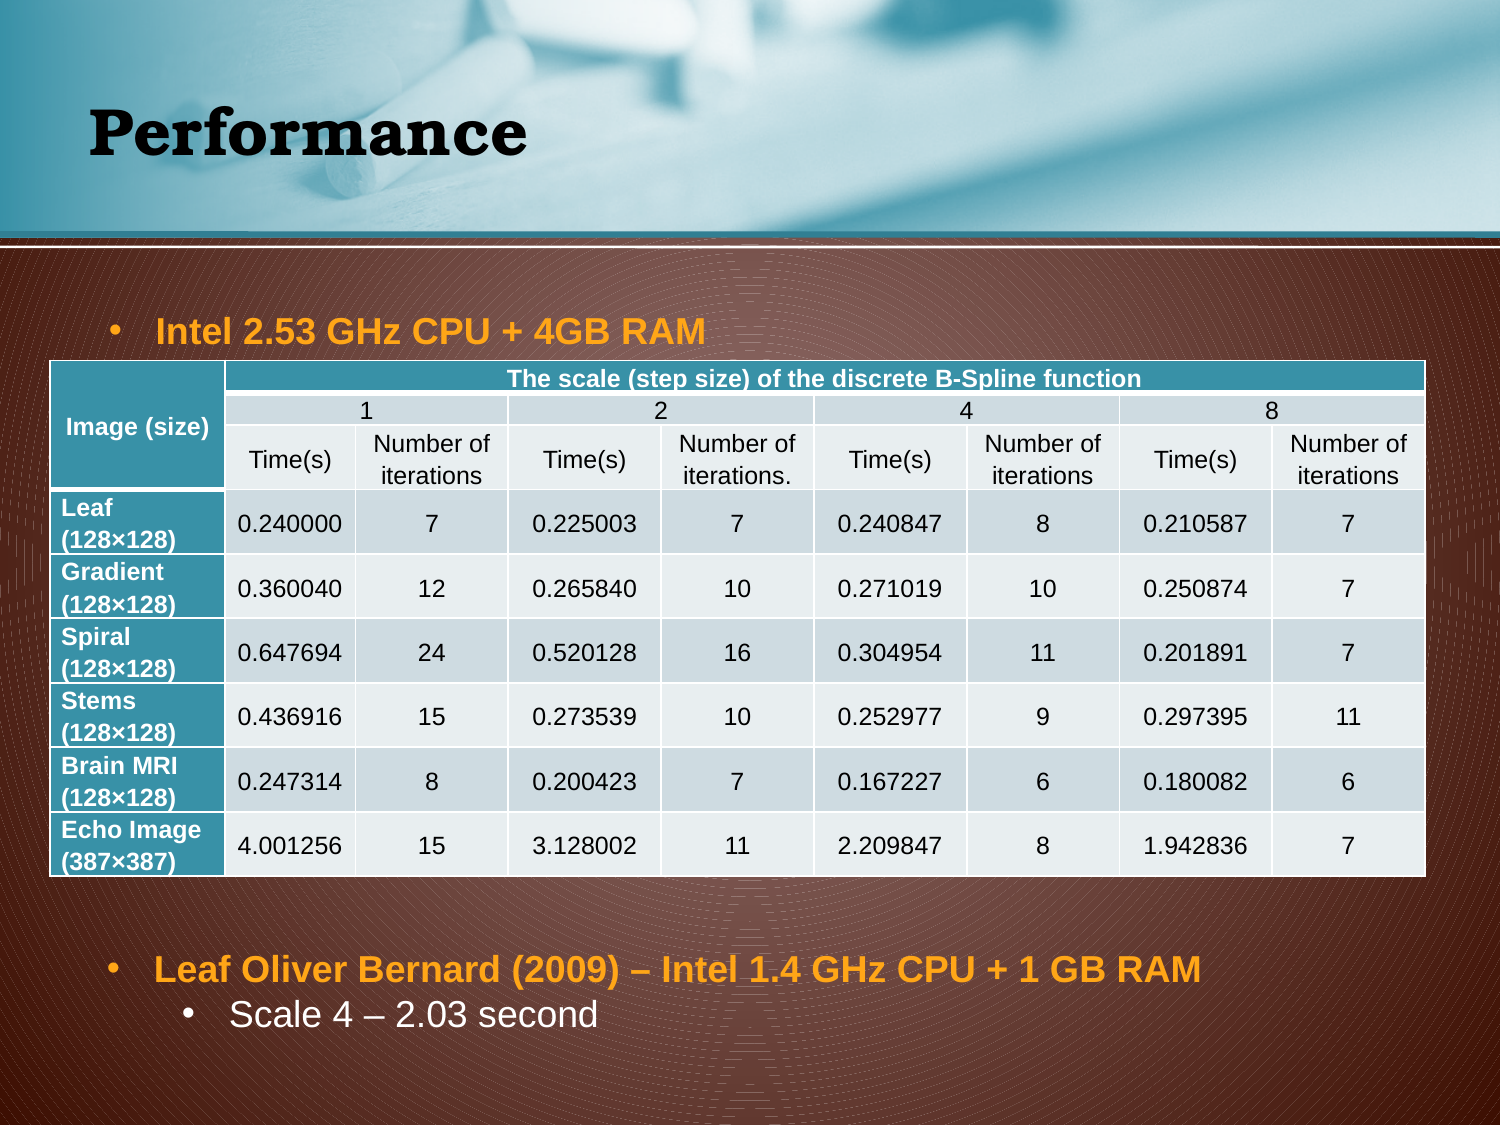

# Performance
Intel 2.53 GHz CPU + 4GB RAM
| Image (size) | The scale (step size) of the discrete B-Spline function |  |  |  |  |  |  |  |
| --- | --- | --- | --- | --- | --- | --- | --- | --- |
|  | 1 |  | 2 |  | 4 |  | 8 |  |
|  | Time(s) | Number of iterations | Time(s) | Number of iterations. | Time(s) | Number of iterations | Time(s) | Number of iterations |
| Leaf (128×128) | 0.240000 | 7 | 0.225003 | 7 | 0.240847 | 8 | 0.210587 | 7 |
| Gradient (128×128) | 0.360040 | 12 | 0.265840 | 10 | 0.271019 | 10 | 0.250874 | 7 |
| Spiral (128×128) | 0.647694 | 24 | 0.520128 | 16 | 0.304954 | 11 | 0.201891 | 7 |
| Stems (128×128) | 0.436916 | 15 | 0.273539 | 10 | 0.252977 | 9 | 0.297395 | 11 |
| Brain MRI (128×128) | 0.247314 | 8 | 0.200423 | 7 | 0.167227 | 6 | 0.180082 | 6 |
| Echo Image (387×387) | 4.001256 | 15 | 3.128002 | 11 | 2.209847 | 8 | 1.942836 | 7 |
Leaf Oliver Bernard (2009) – Intel 1.4 GHz CPU + 1 GB RAM
Scale 4 – 2.03 second